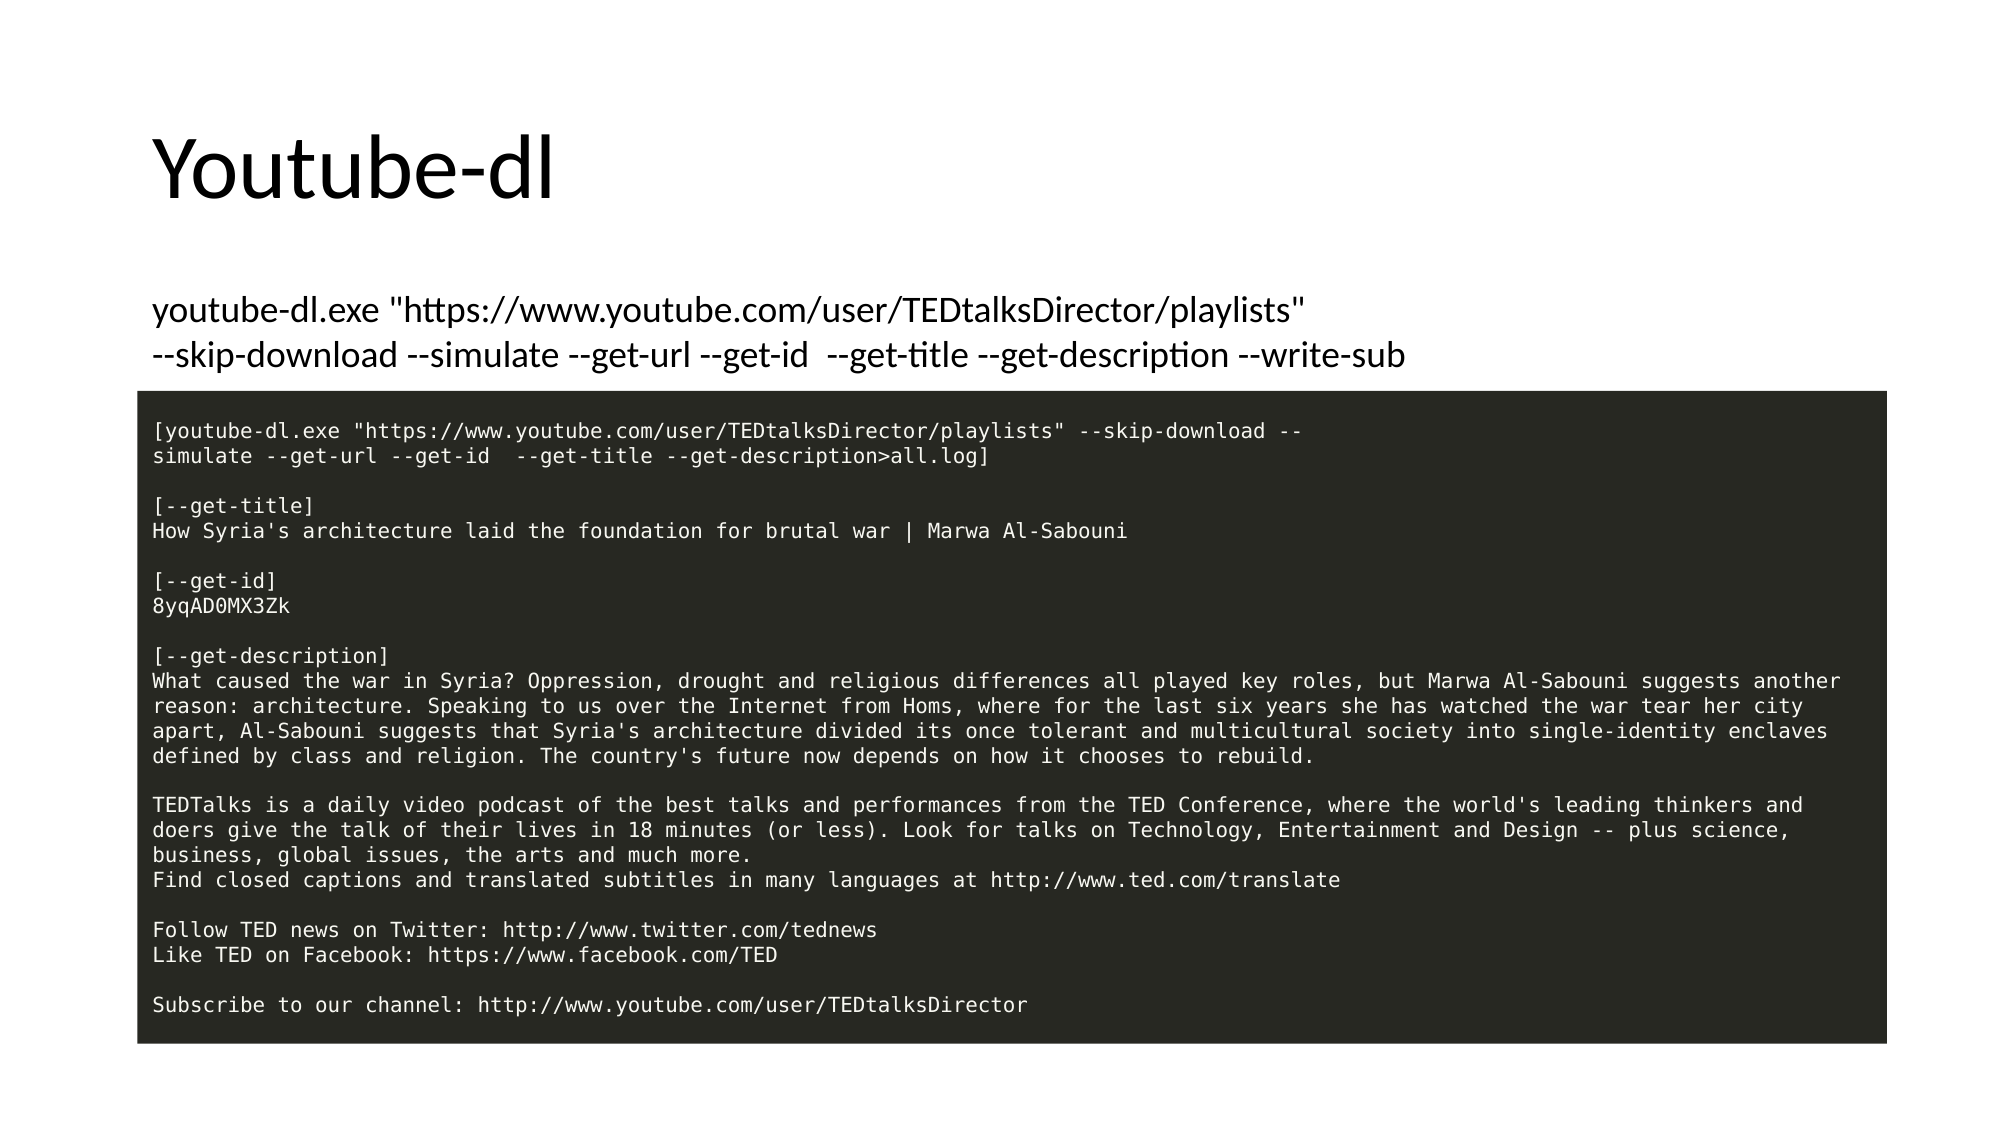

# Youtube-dl
youtube-dl.exe "https://www.youtube.com/user/TEDtalksDirector/playlists"
--skip-download --simulate --get-url --get-id  --get-title --get-description --write-sub
[youtube-dl.exe "https://www.youtube.com/user/TEDtalksDirector/playlists" --skip-download --
simulate --get-url --get-id  --get-title --get-description>all.log]

[--get-title]
How Syria's architecture laid the foundation for brutal war | Marwa Al-Sabouni

[--get-id]
8yqAD0MX3Zk
[--get-description]
What caused the war in Syria? Oppression, drought and religious differences all played key roles, but Marwa Al-Sabouni suggests another reason: architecture. Speaking to us over the Internet from Homs, where for the last six years she has watched the war tear her city apart, Al-Sabouni suggests that Syria's architecture divided its once tolerant and multicultural society into single-identity enclaves defined by class and religion. The country's future now depends on how it chooses to rebuild.
TEDTalks is a daily video podcast of the best talks and performances from the TED Conference, where the world's leading thinkers and doers give the talk of their lives in 18 minutes (or less). Look for talks on Technology, Entertainment and Design -- plus science, business, global issues, the arts and much more.
Find closed captions and translated subtitles in many languages at http://www.ted.com/translate
Follow TED news on Twitter: http://www.twitter.com/tednews
Like TED on Facebook: https://www.facebook.com/TED
Subscribe to our channel: http://www.youtube.com/user/TEDtalksDirector